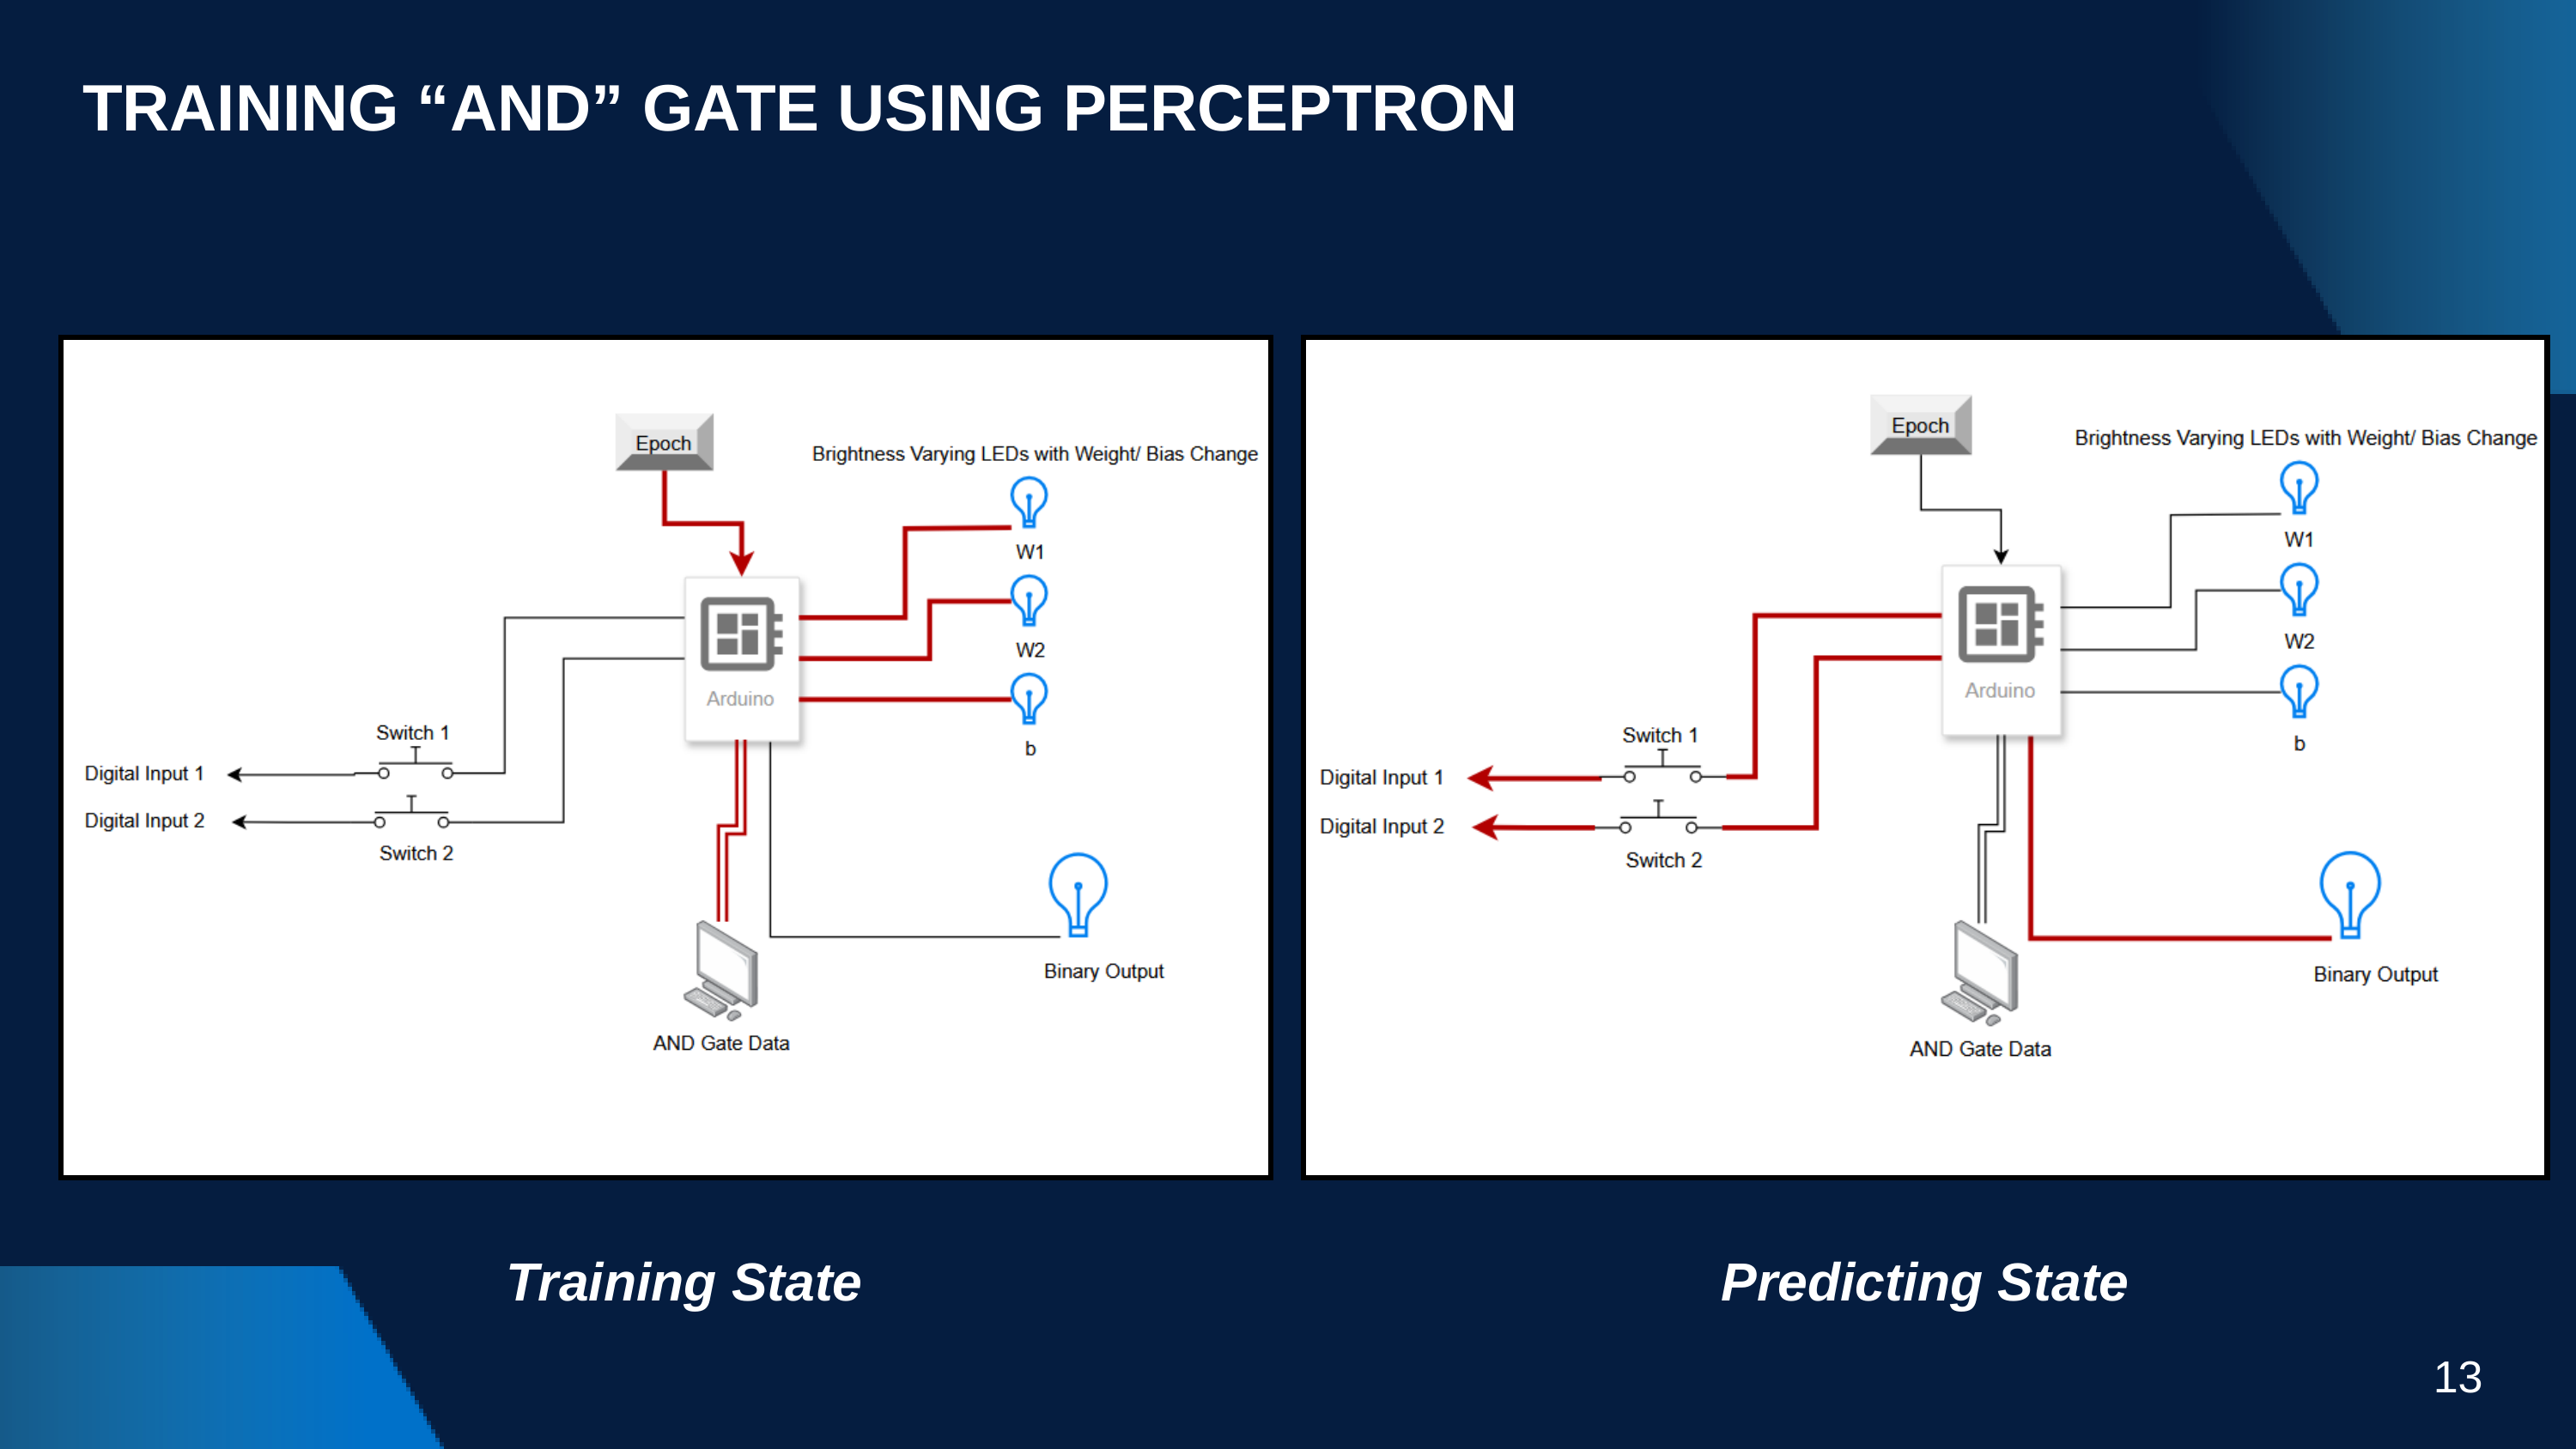

TRAINING “AND” GATE USING PERCEPTRON

Training State
Predicting State

13